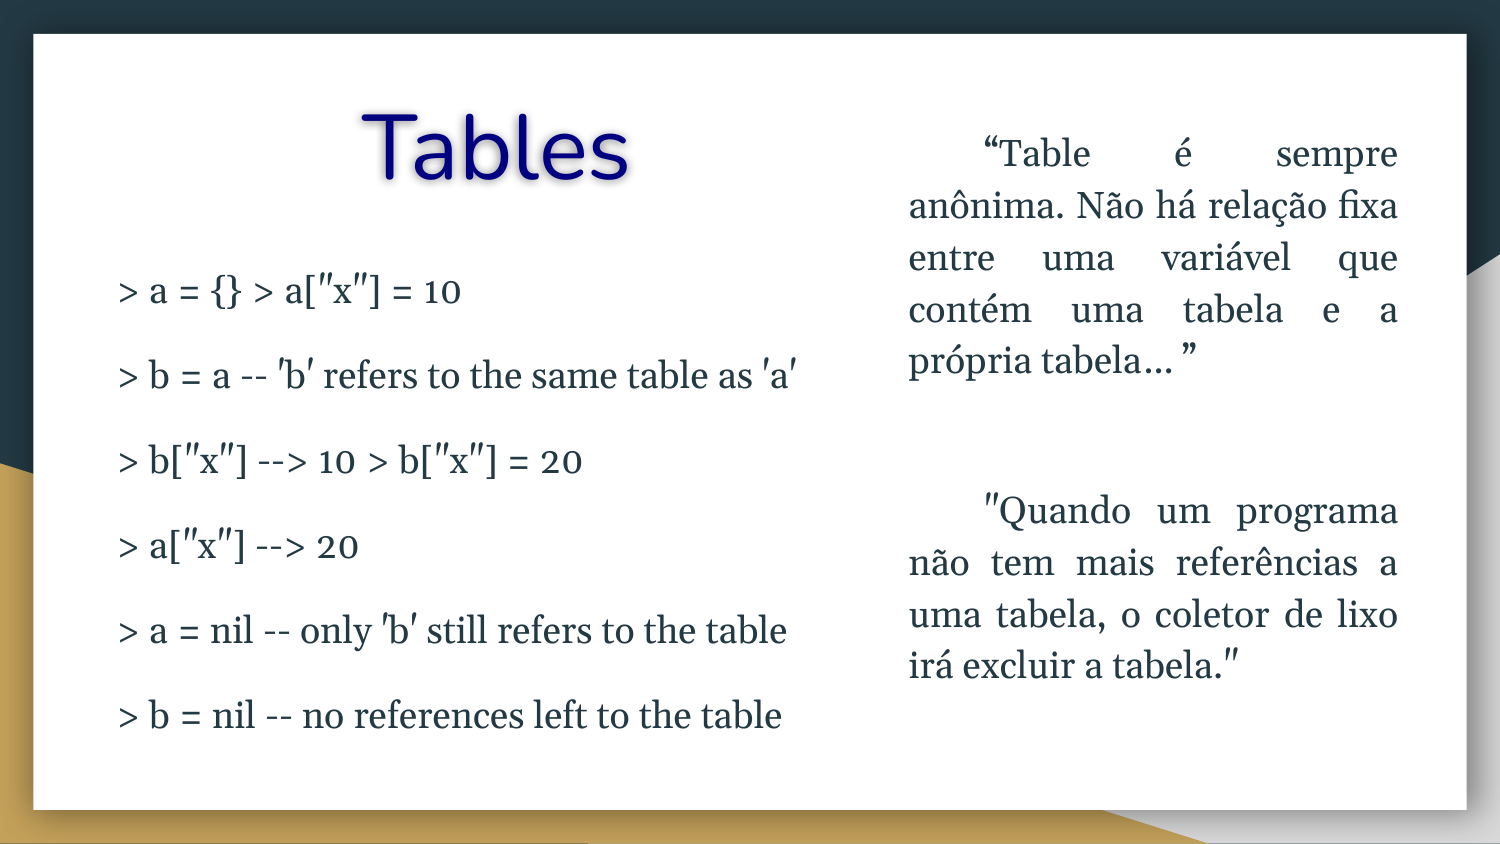

# Tables
“Table é sempre anônima. Não há relação fixa entre uma variável que contém uma tabela e a própria tabela… ”
> a = {} > a["x"] = 10
> b = a -- 'b' refers to the same table as 'a'
> b["x"] --> 10 > b["x"] = 20
> a["x"] --> 20
> a = nil -- only 'b' still refers to the table
> b = nil -- no references left to the table

"Quando um programa não tem mais referências a uma tabela, o coletor de lixo irá excluir a tabela."